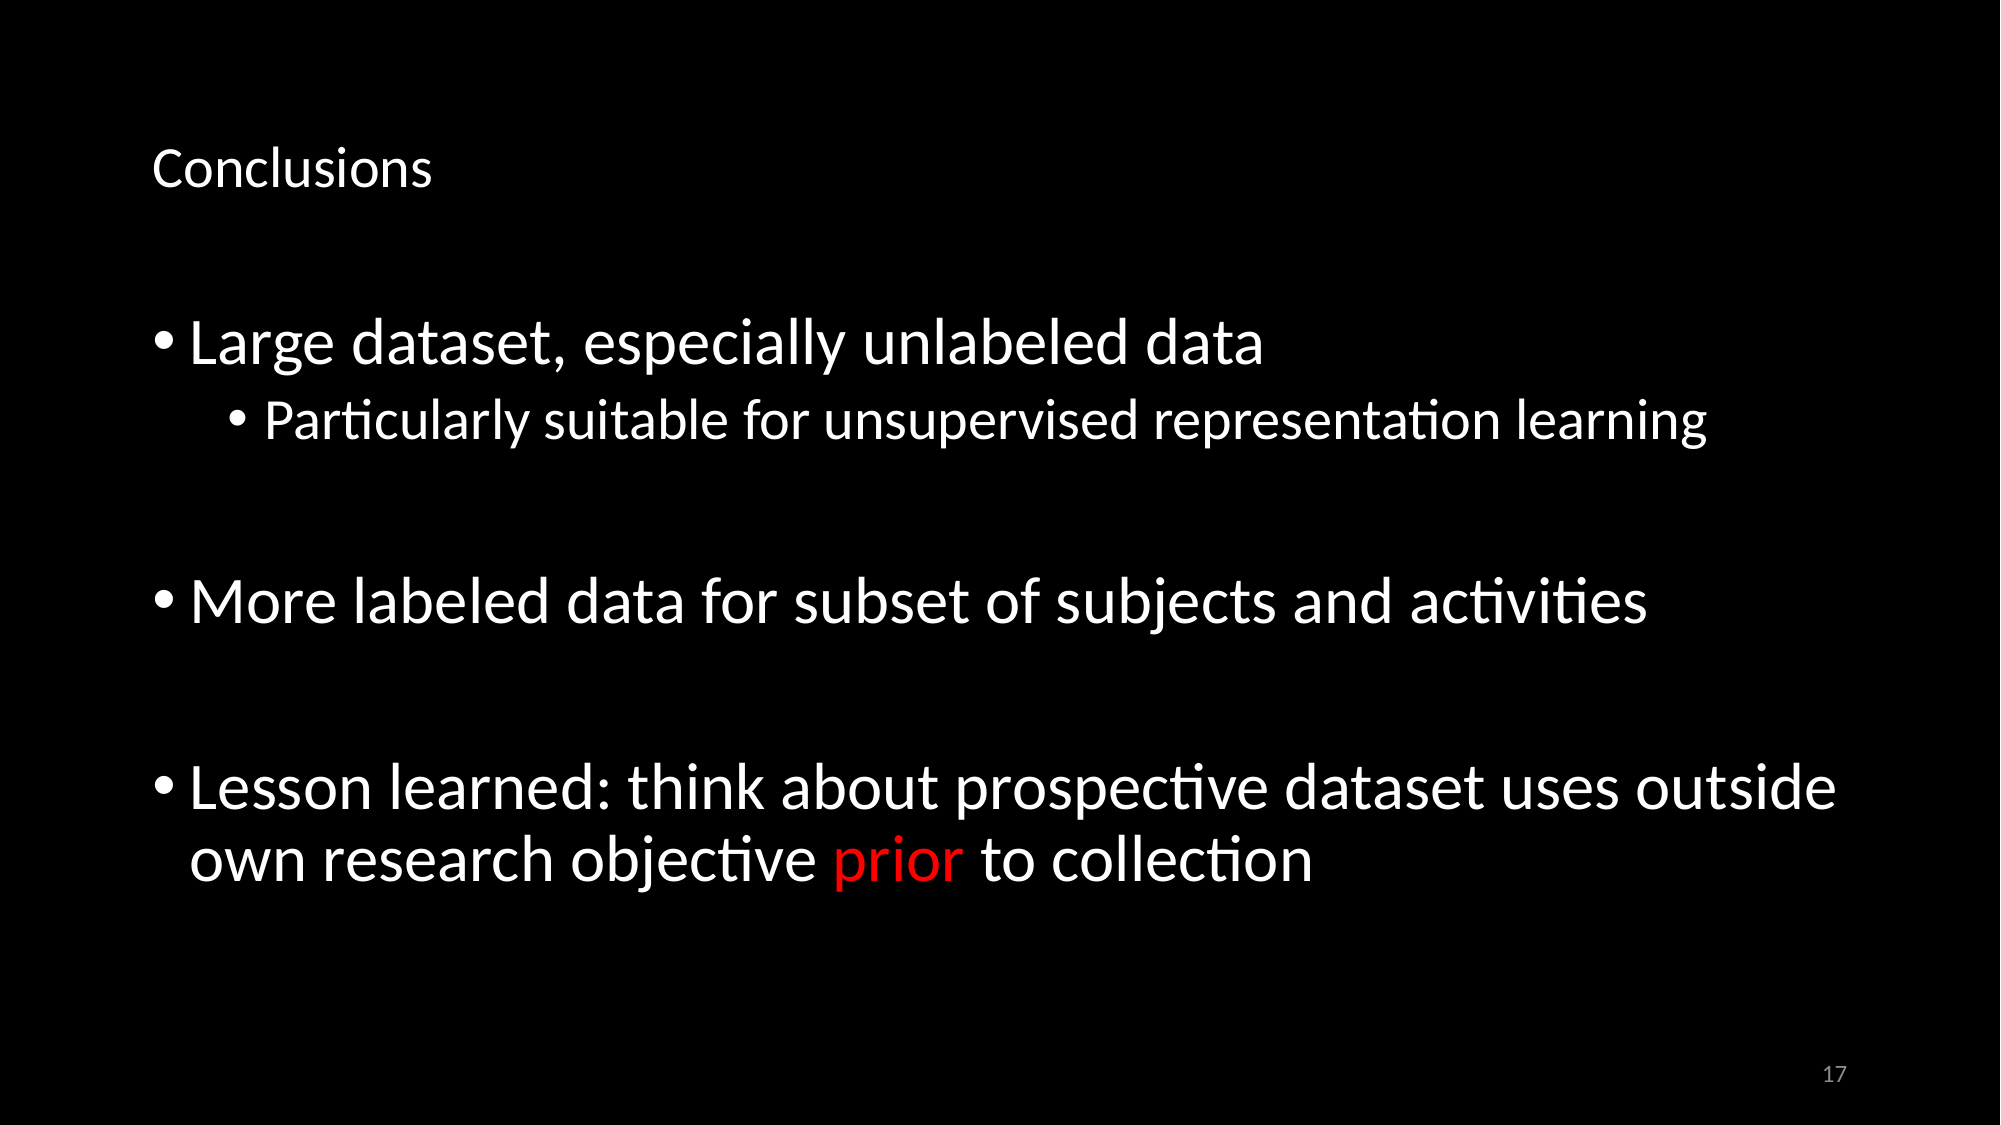

# Conclusions
Large dataset, especially unlabeled data
Particularly suitable for unsupervised representation learning

More labeled data for subset of subjects and activities

Lesson learned: think about prospective dataset uses outside own research objective prior to collection

17